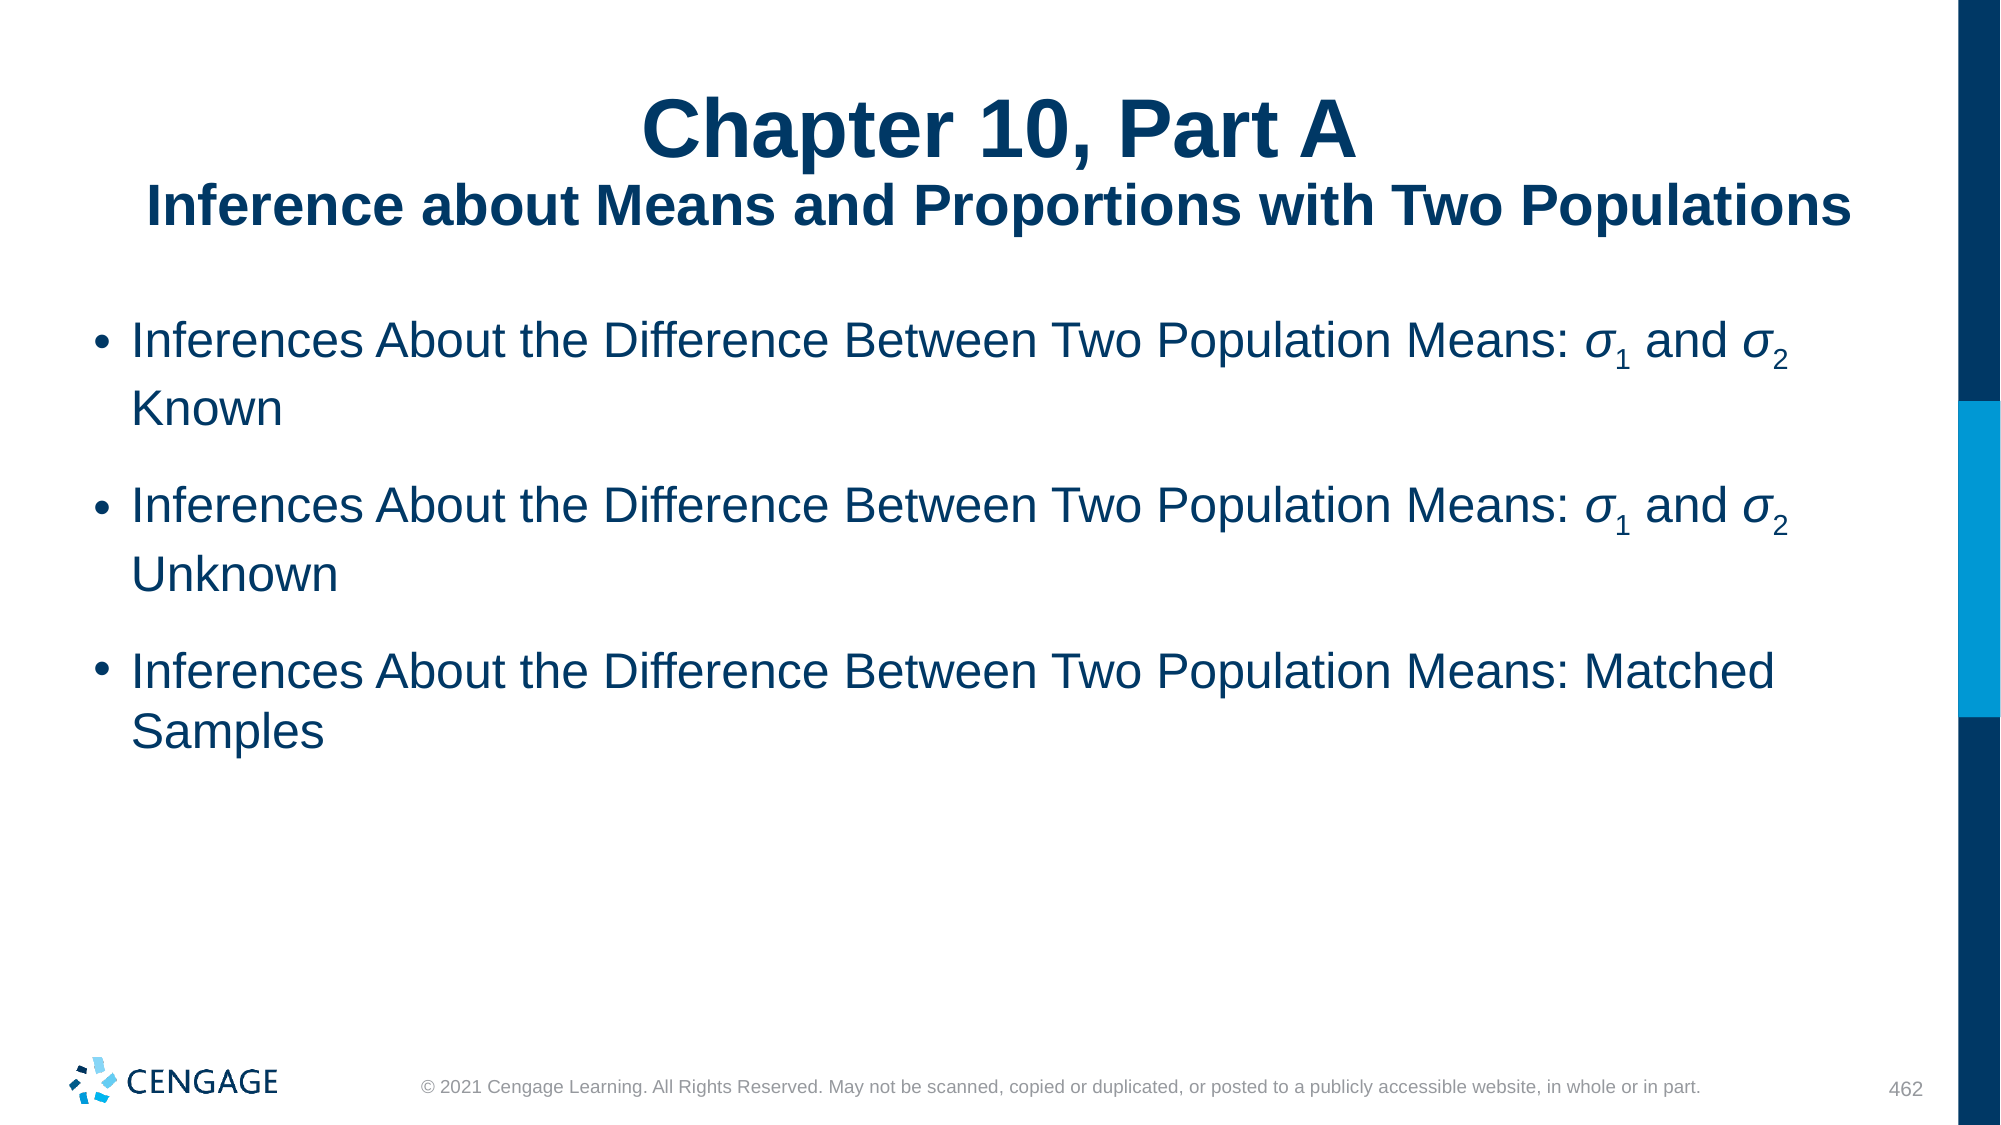

# Chapter 10, Part A Inference about Means and Proportions with Two Populations
Inferences About the Difference Between Two Population Means: σ1 and σ2 Known
Inferences About the Difference Between Two Population Means: σ1 and σ2 Unknown
Inferences About the Difference Between Two Population Means: Matched Samples